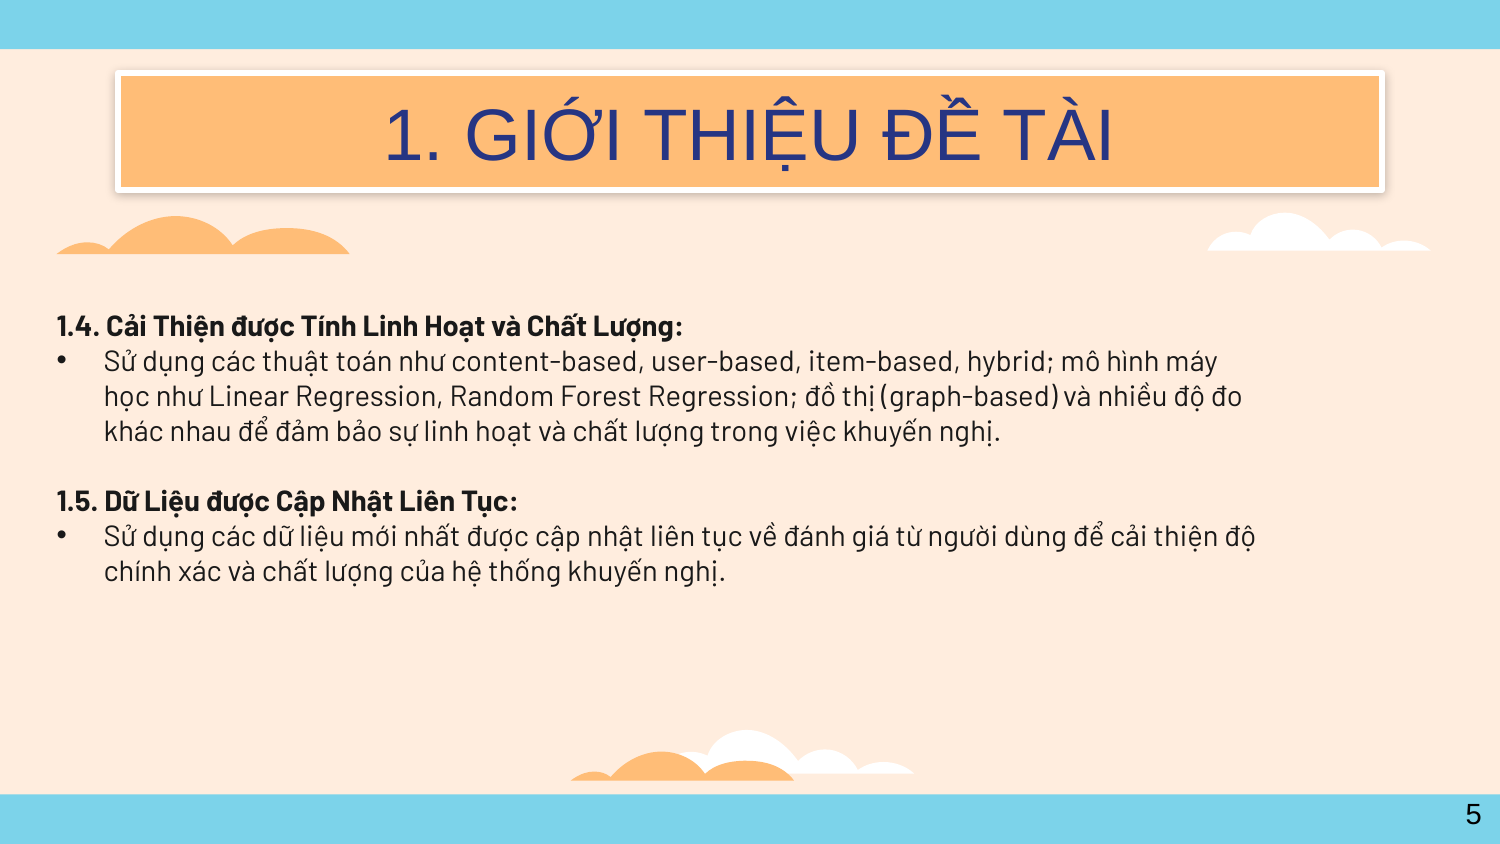

# 1. GIỚI THIỆU ĐỀ TÀI

1.4. Cải Thiện được Tính Linh Hoạt và Chất Lượng:
Sử dụng các thuật toán như content-based, user-based, item-based, hybrid; mô hình máy học như Linear Regression, Random Forest Regression; đồ thị (graph-based) và nhiều độ đo khác nhau để đảm bảo sự linh hoạt và chất lượng trong việc khuyến nghị.

1.5. Dữ Liệu được Cập Nhật Liên Tục:
Sử dụng các dữ liệu mới nhất được cập nhật liên tục về đánh giá từ người dùng để cải thiện độ chính xác và chất lượng của hệ thống khuyến nghị.
5